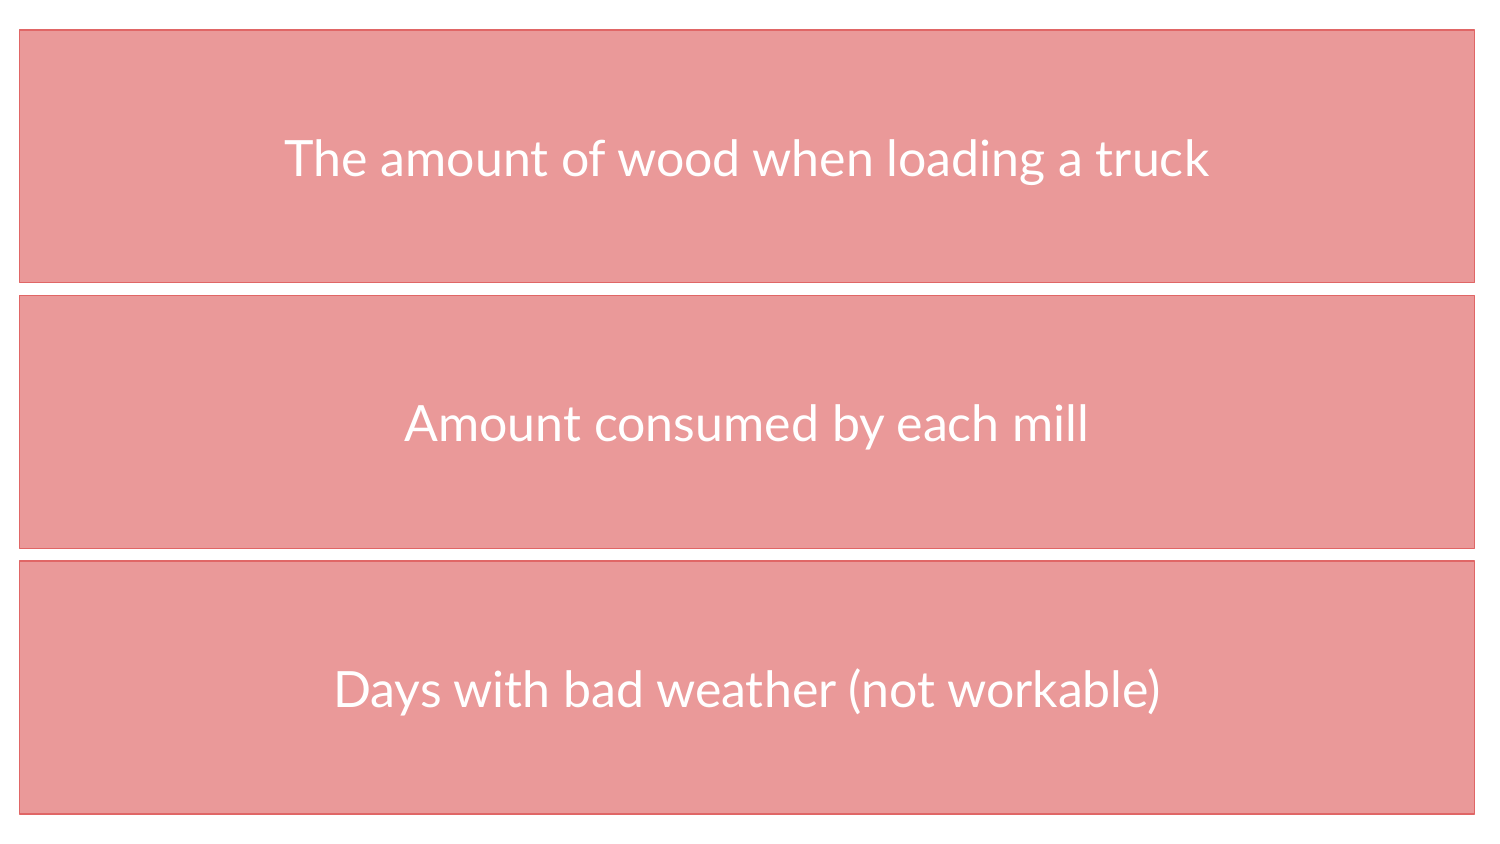

The amount of wood when loading a truck
Amount consumed by each mill
Days with bad weather (not workable)